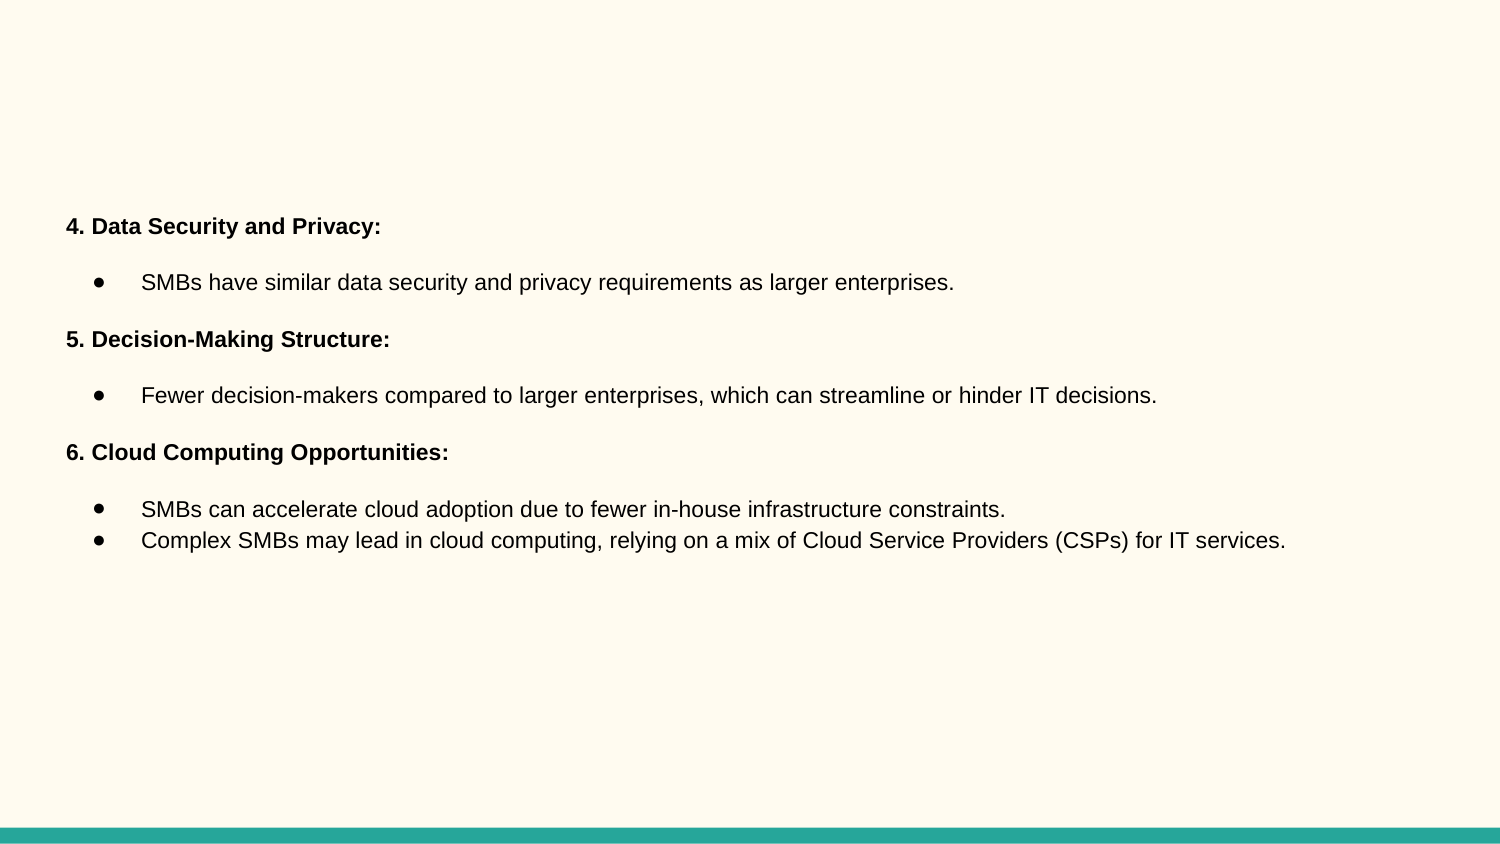

#
4. Data Security and Privacy:
SMBs have similar data security and privacy requirements as larger enterprises.
5. Decision-Making Structure:
Fewer decision-makers compared to larger enterprises, which can streamline or hinder IT decisions.
6. Cloud Computing Opportunities:
SMBs can accelerate cloud adoption due to fewer in-house infrastructure constraints.
Complex SMBs may lead in cloud computing, relying on a mix of Cloud Service Providers (CSPs) for IT services.